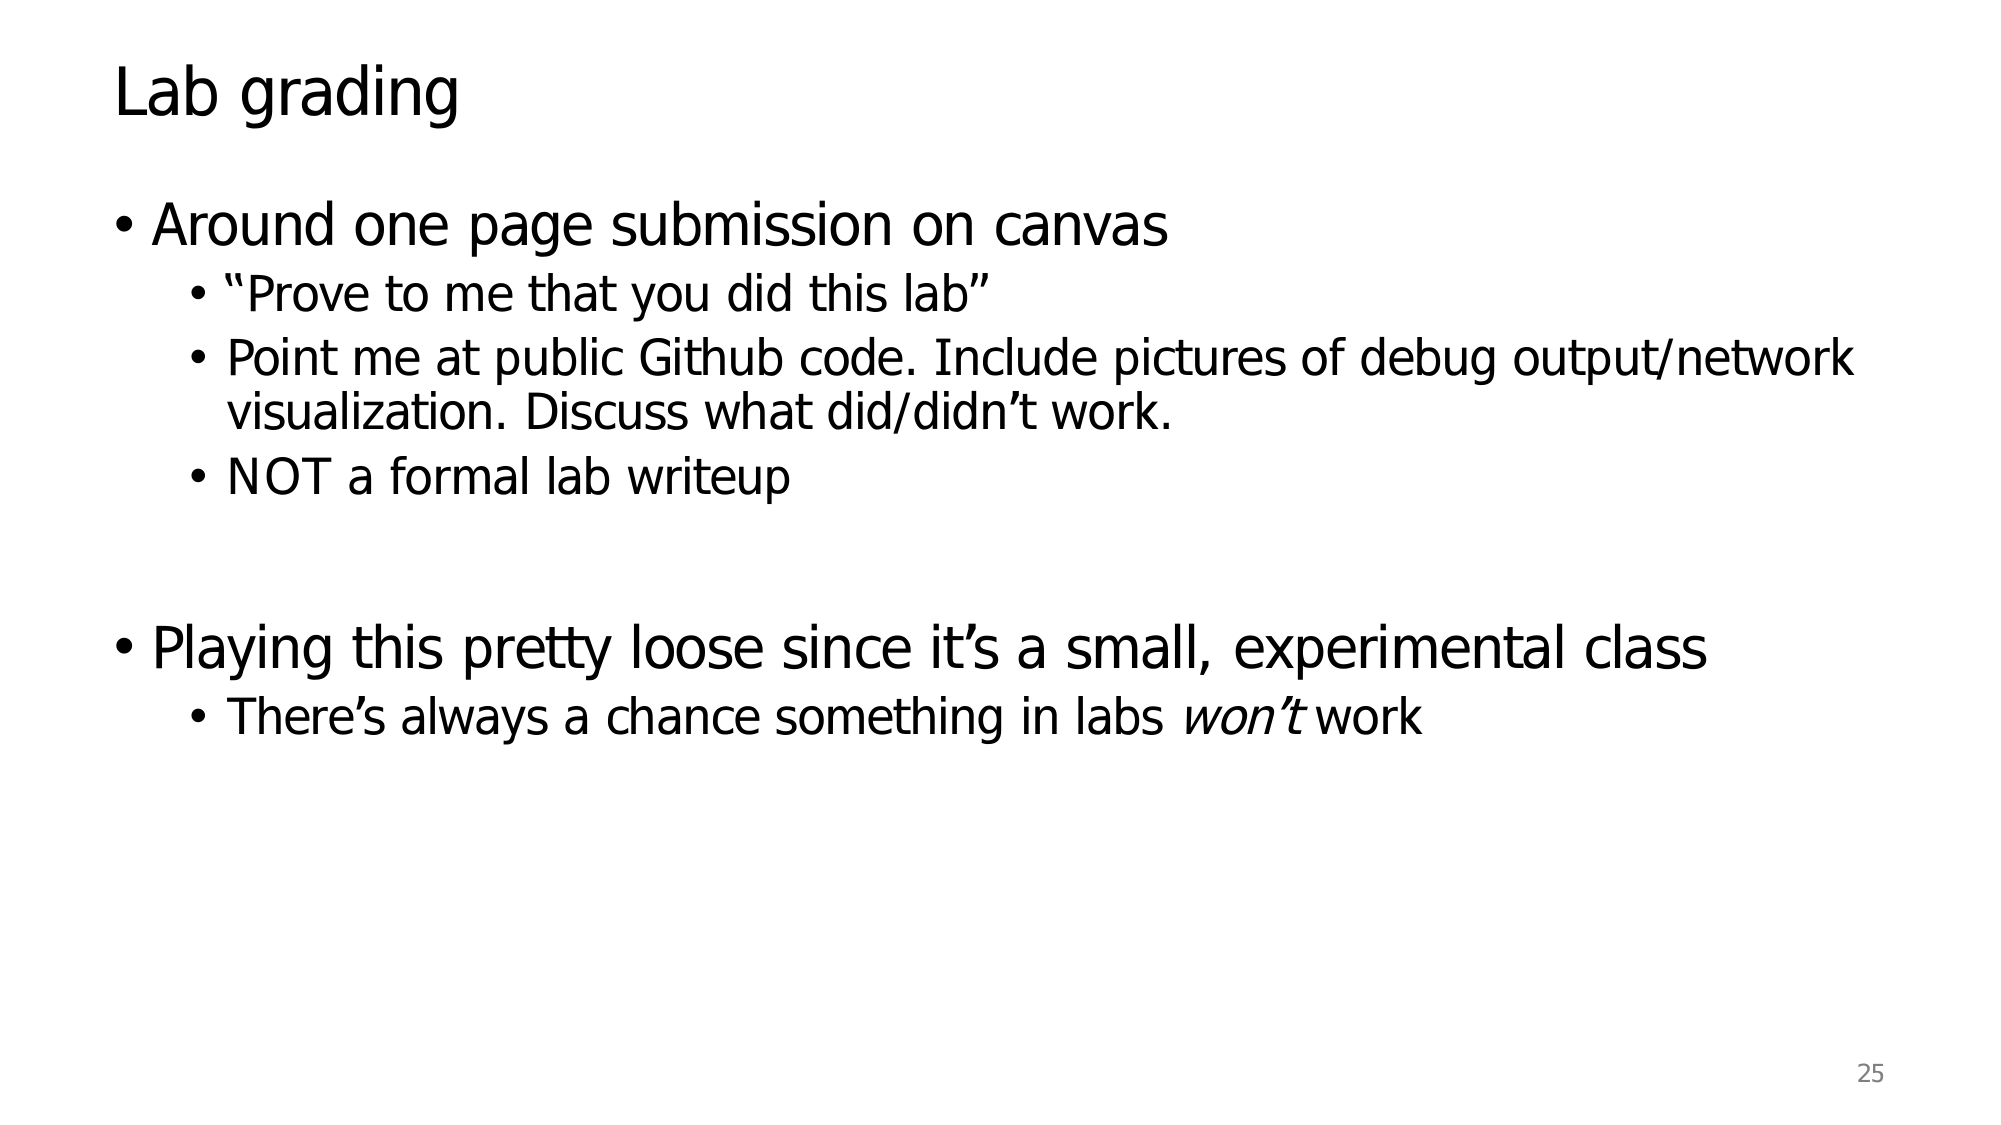

# Lab grading
Around one page submission on canvas
“Prove to me that you did this lab”
Point me at public Github code. Include pictures of debug output/network visualization. Discuss what did/didn’t work.
NOT a formal lab writeup

Playing this pretty loose since it’s a small, experimental class
There’s always a chance something in labs won’t work
25